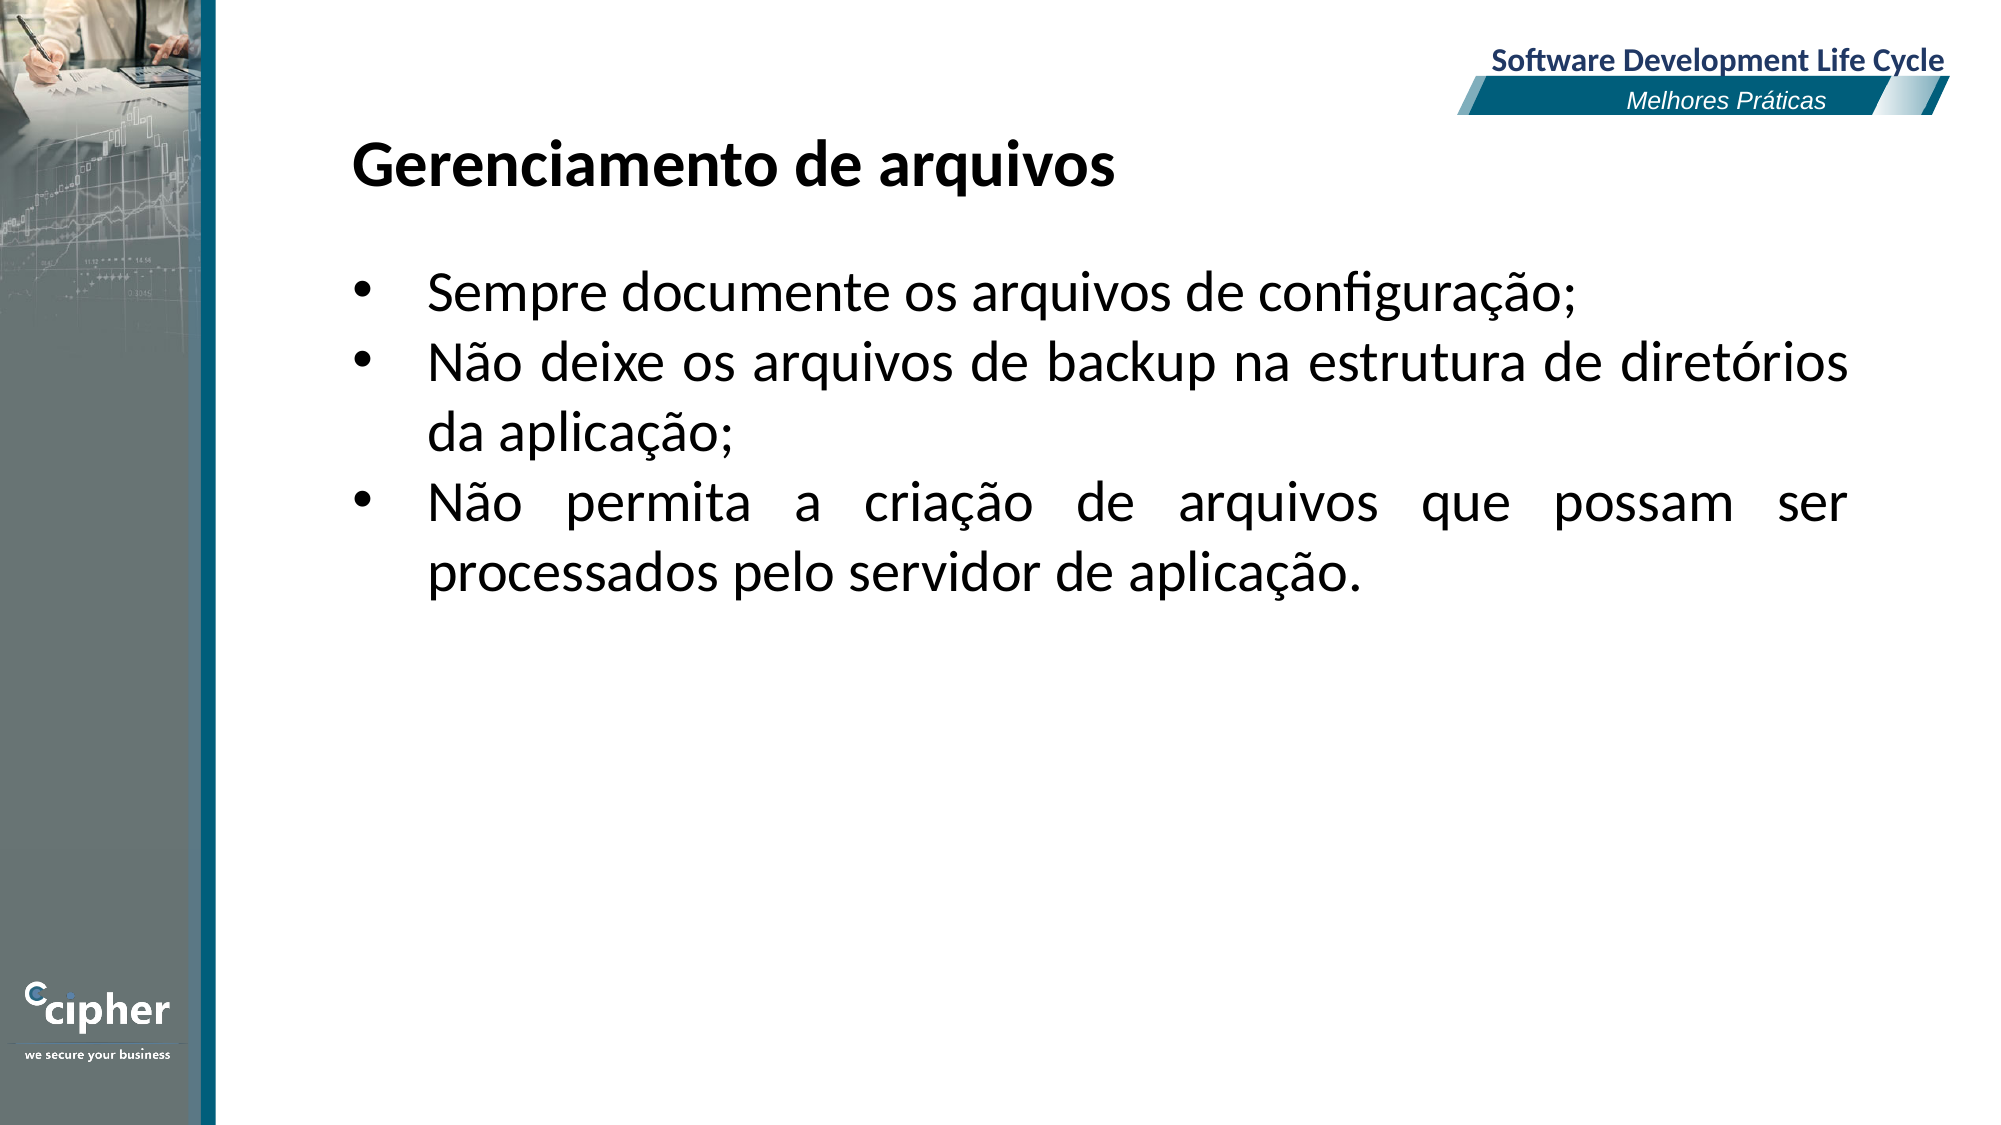

Software Development Life Cycle
Melhores Práticas

Gerenciamento de arquivos
Sempre documente os arquivos de configuração;
Não deixe os arquivos de backup na estrutura de diretórios da aplicação;
Não permita a criação de arquivos que possam ser processados pelo servidor de aplicação.